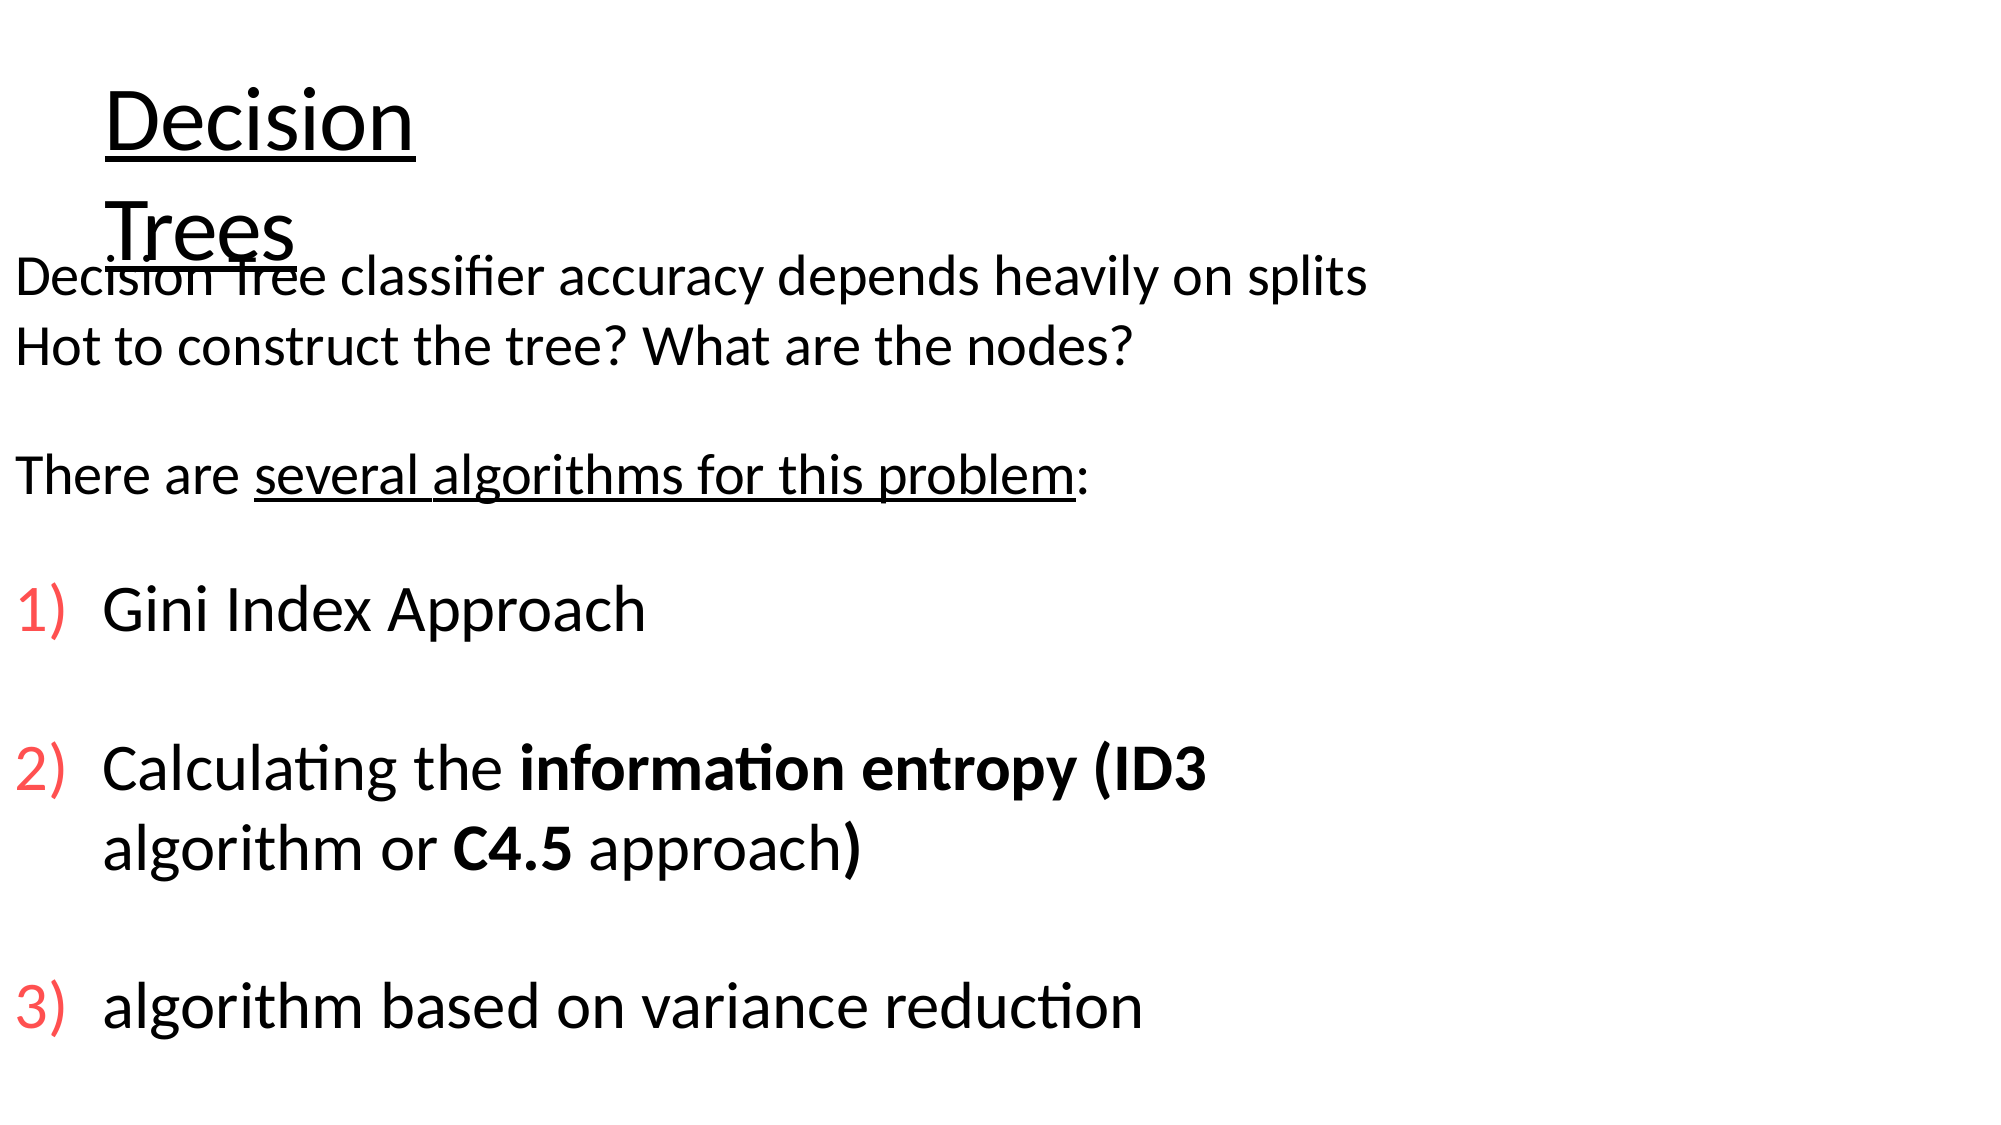

# Decision Trees
Decision Tree classifier accuracy depends heavily on splits Hot to construct the tree? What are the nodes?

There are several algorithms for this problem:

Gini Index Approach

Calculating the information entropy (ID3 algorithm or C4.5 approach)

algorithm based on variance reduction